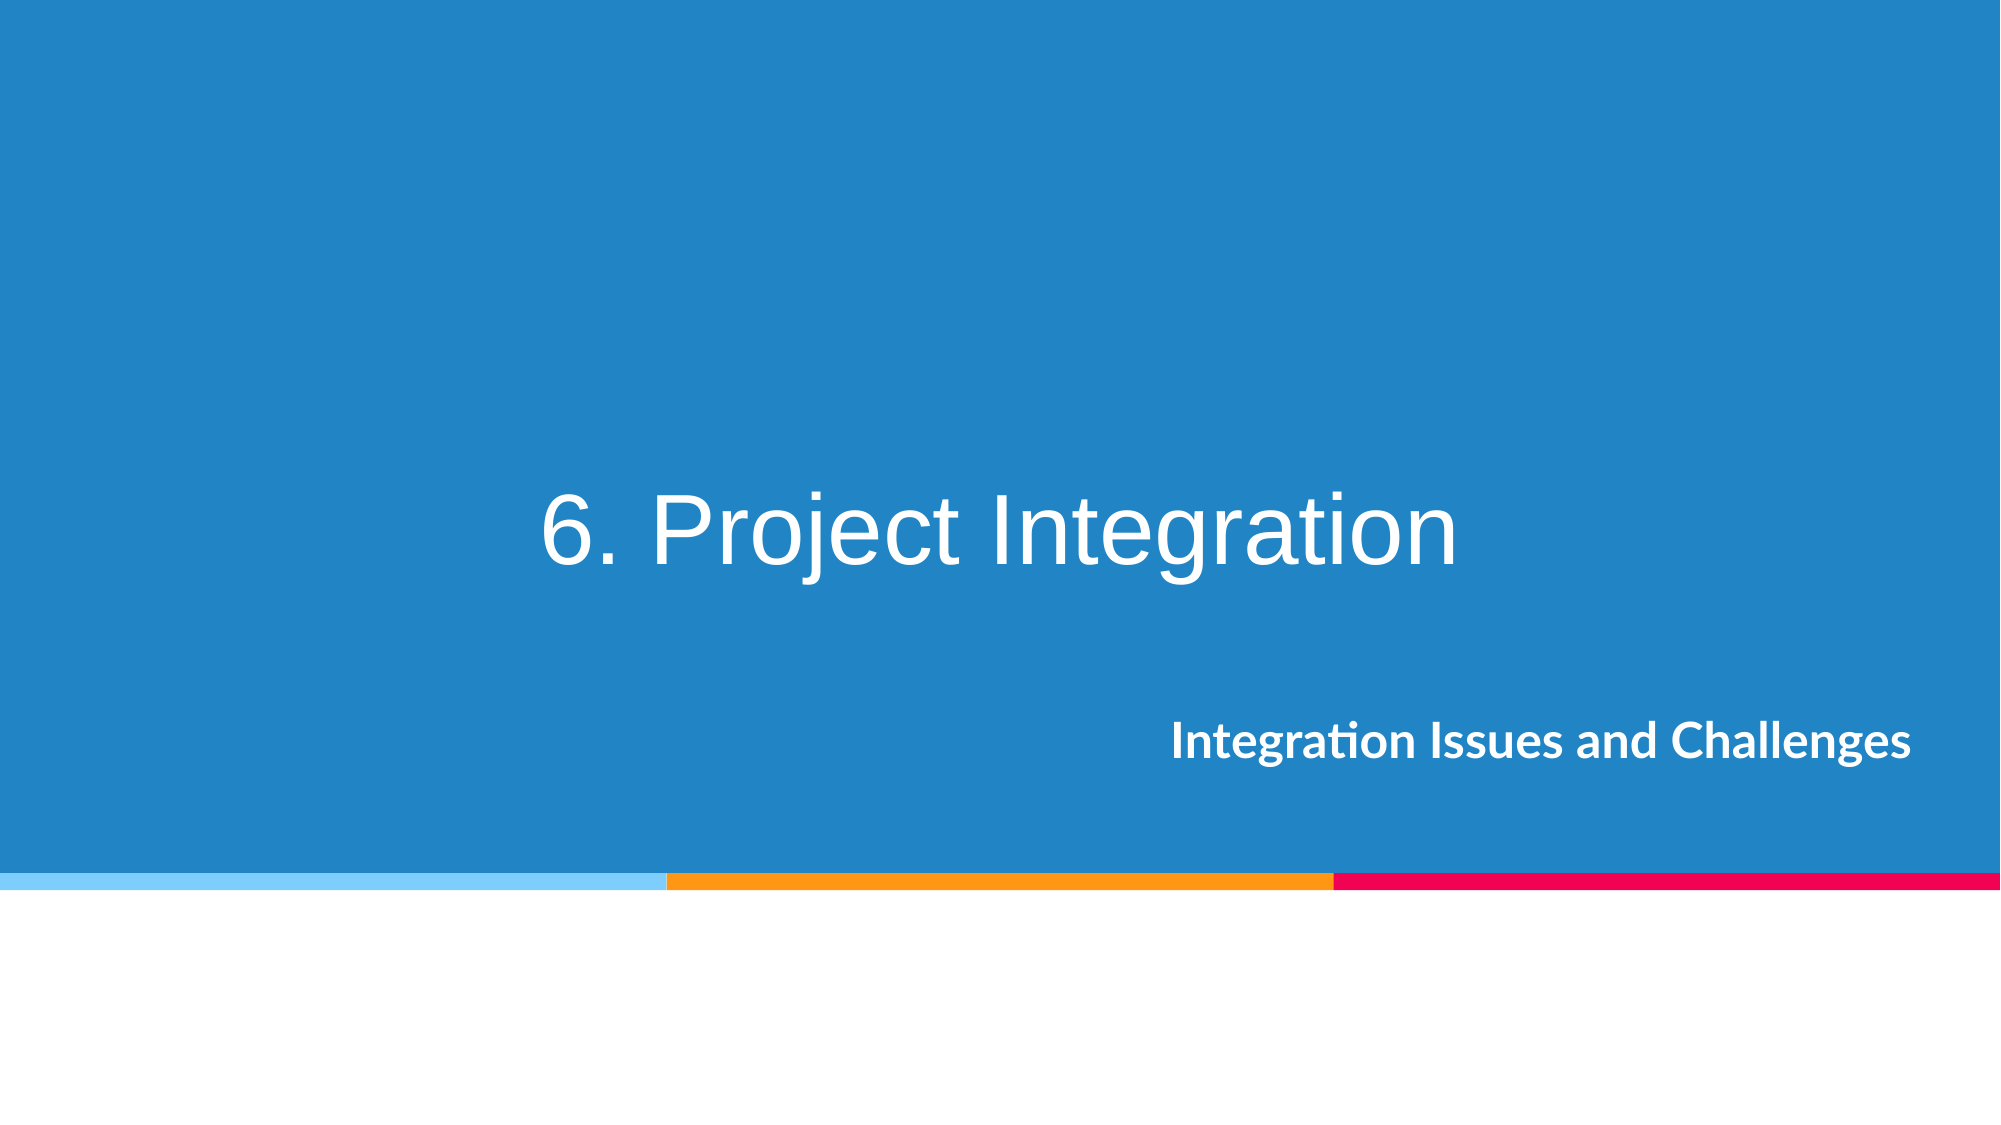

# 6. Project Integration
Integration Issues and Challenges